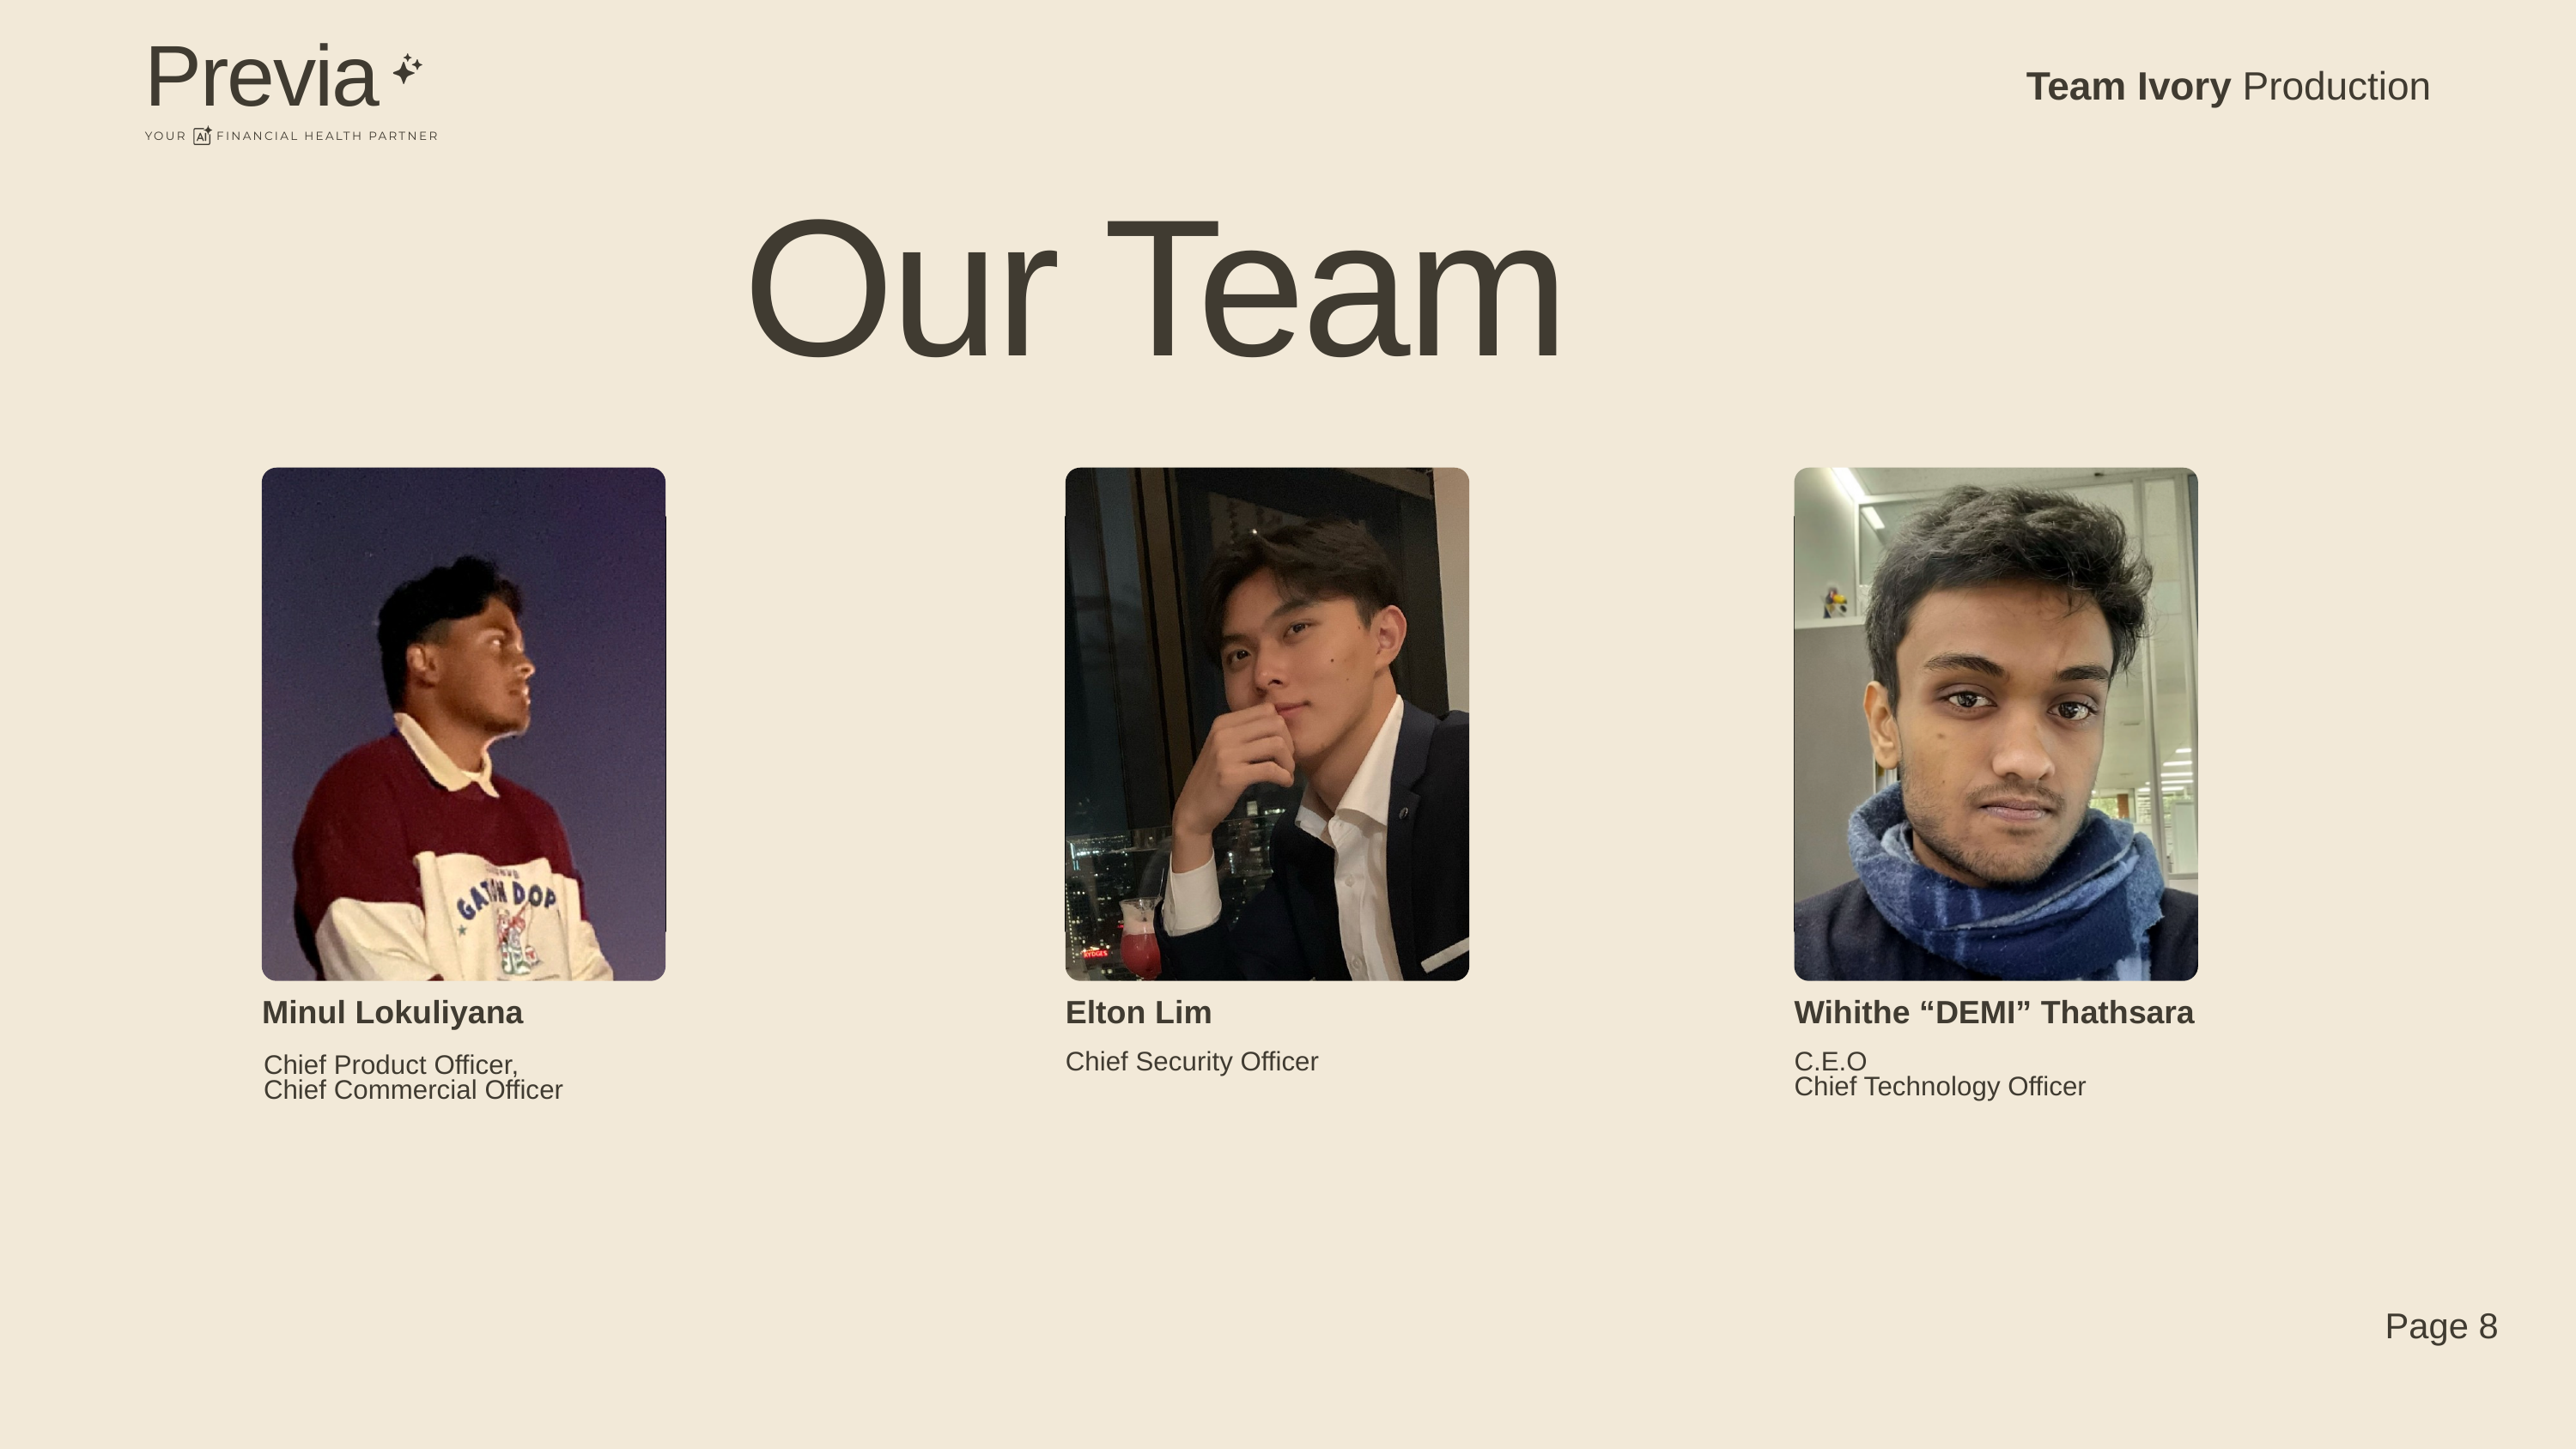

Previa

YOUR      FINANCIAL HEALTH PARTNER
Team Ivory Production
Our Team

Minul Lokuliyana
Elton Lim
Wihithe “DEMI” Thathsara
Chief Security Officer
C.E.O
Chief Technology Officer
Chief Product Officer,
Chief Commercial Officer
Page 8